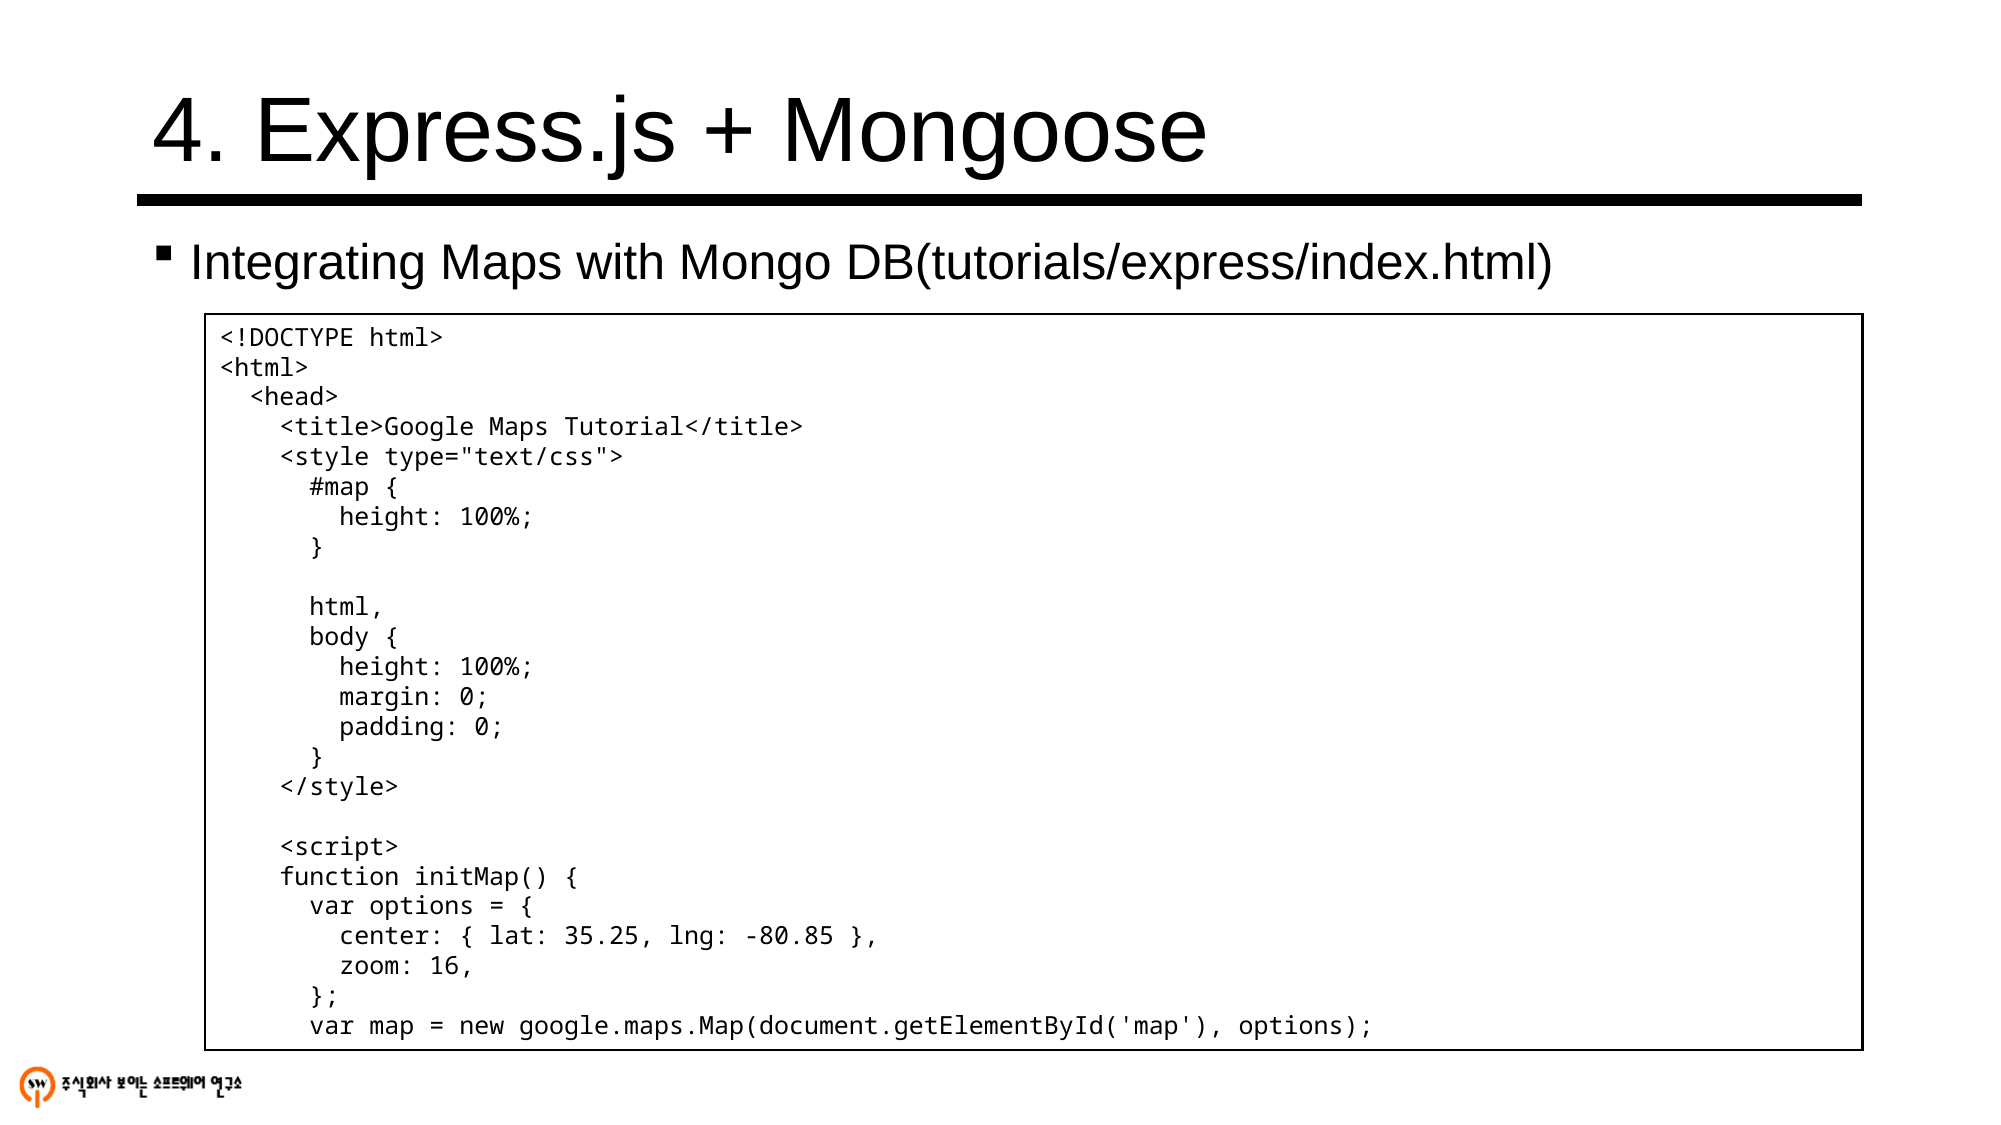

# 4. Express.js + Mongoose
Integrating Maps with Mongo DB(tutorials/express/index.html)
<!DOCTYPE html>
<html>
  <head>
    <title>Google Maps Tutorial</title>
    <style type="text/css">
      #map {
        height: 100%;
      }

      html,
      body {
        height: 100%;
        margin: 0;
        padding: 0;
      }
    </style>

    <script>
    function initMap() {
      var options = {
        center: { lat: 35.25, lng: -80.85 },
        zoom: 16,
      };
      var map = new google.maps.Map(document.getElementById('map'), options);